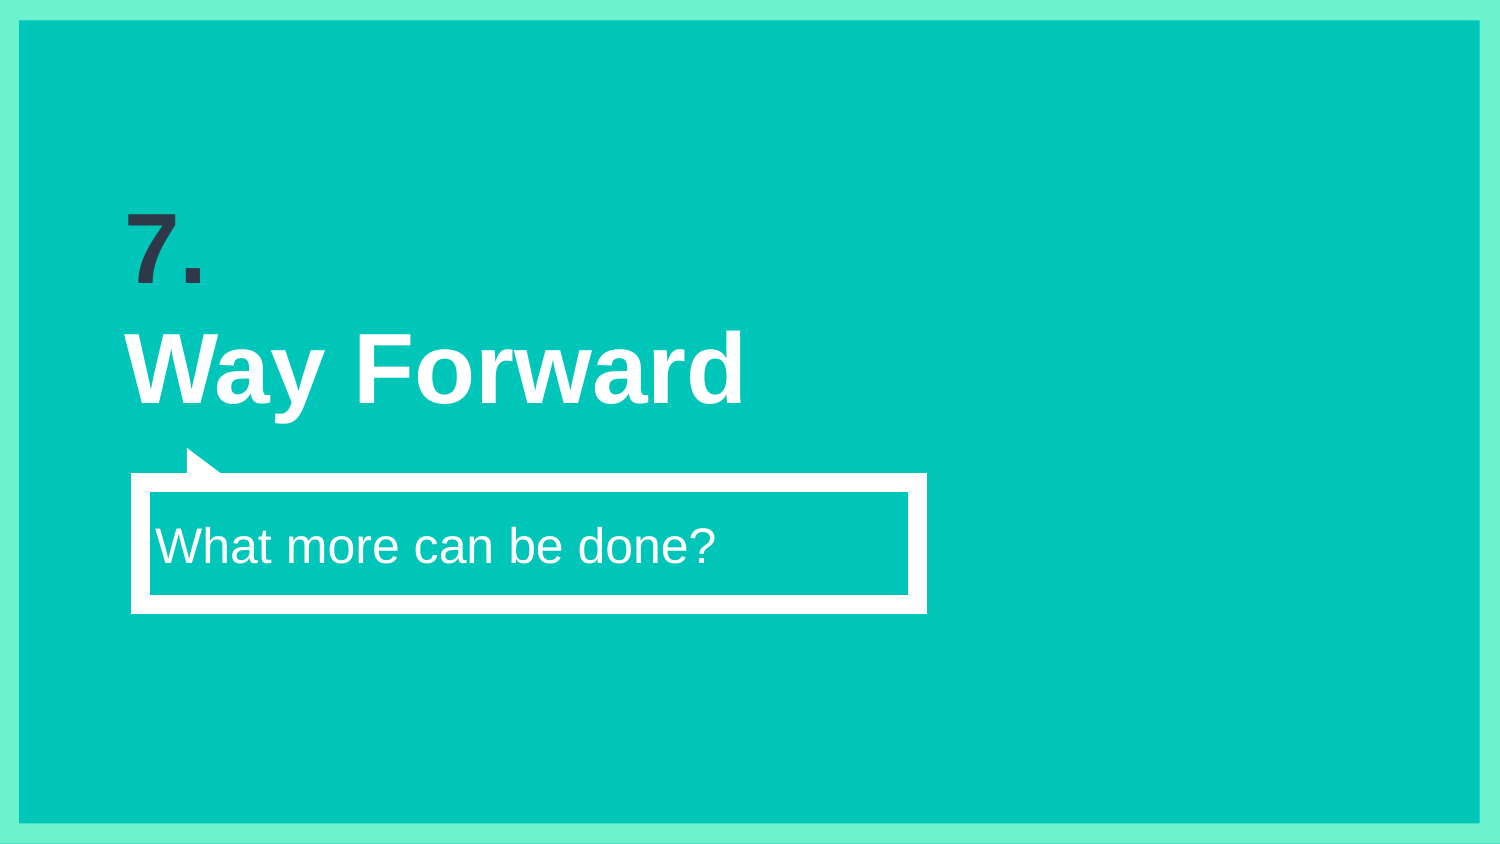

# 7.
Way Forward
What more can be done?